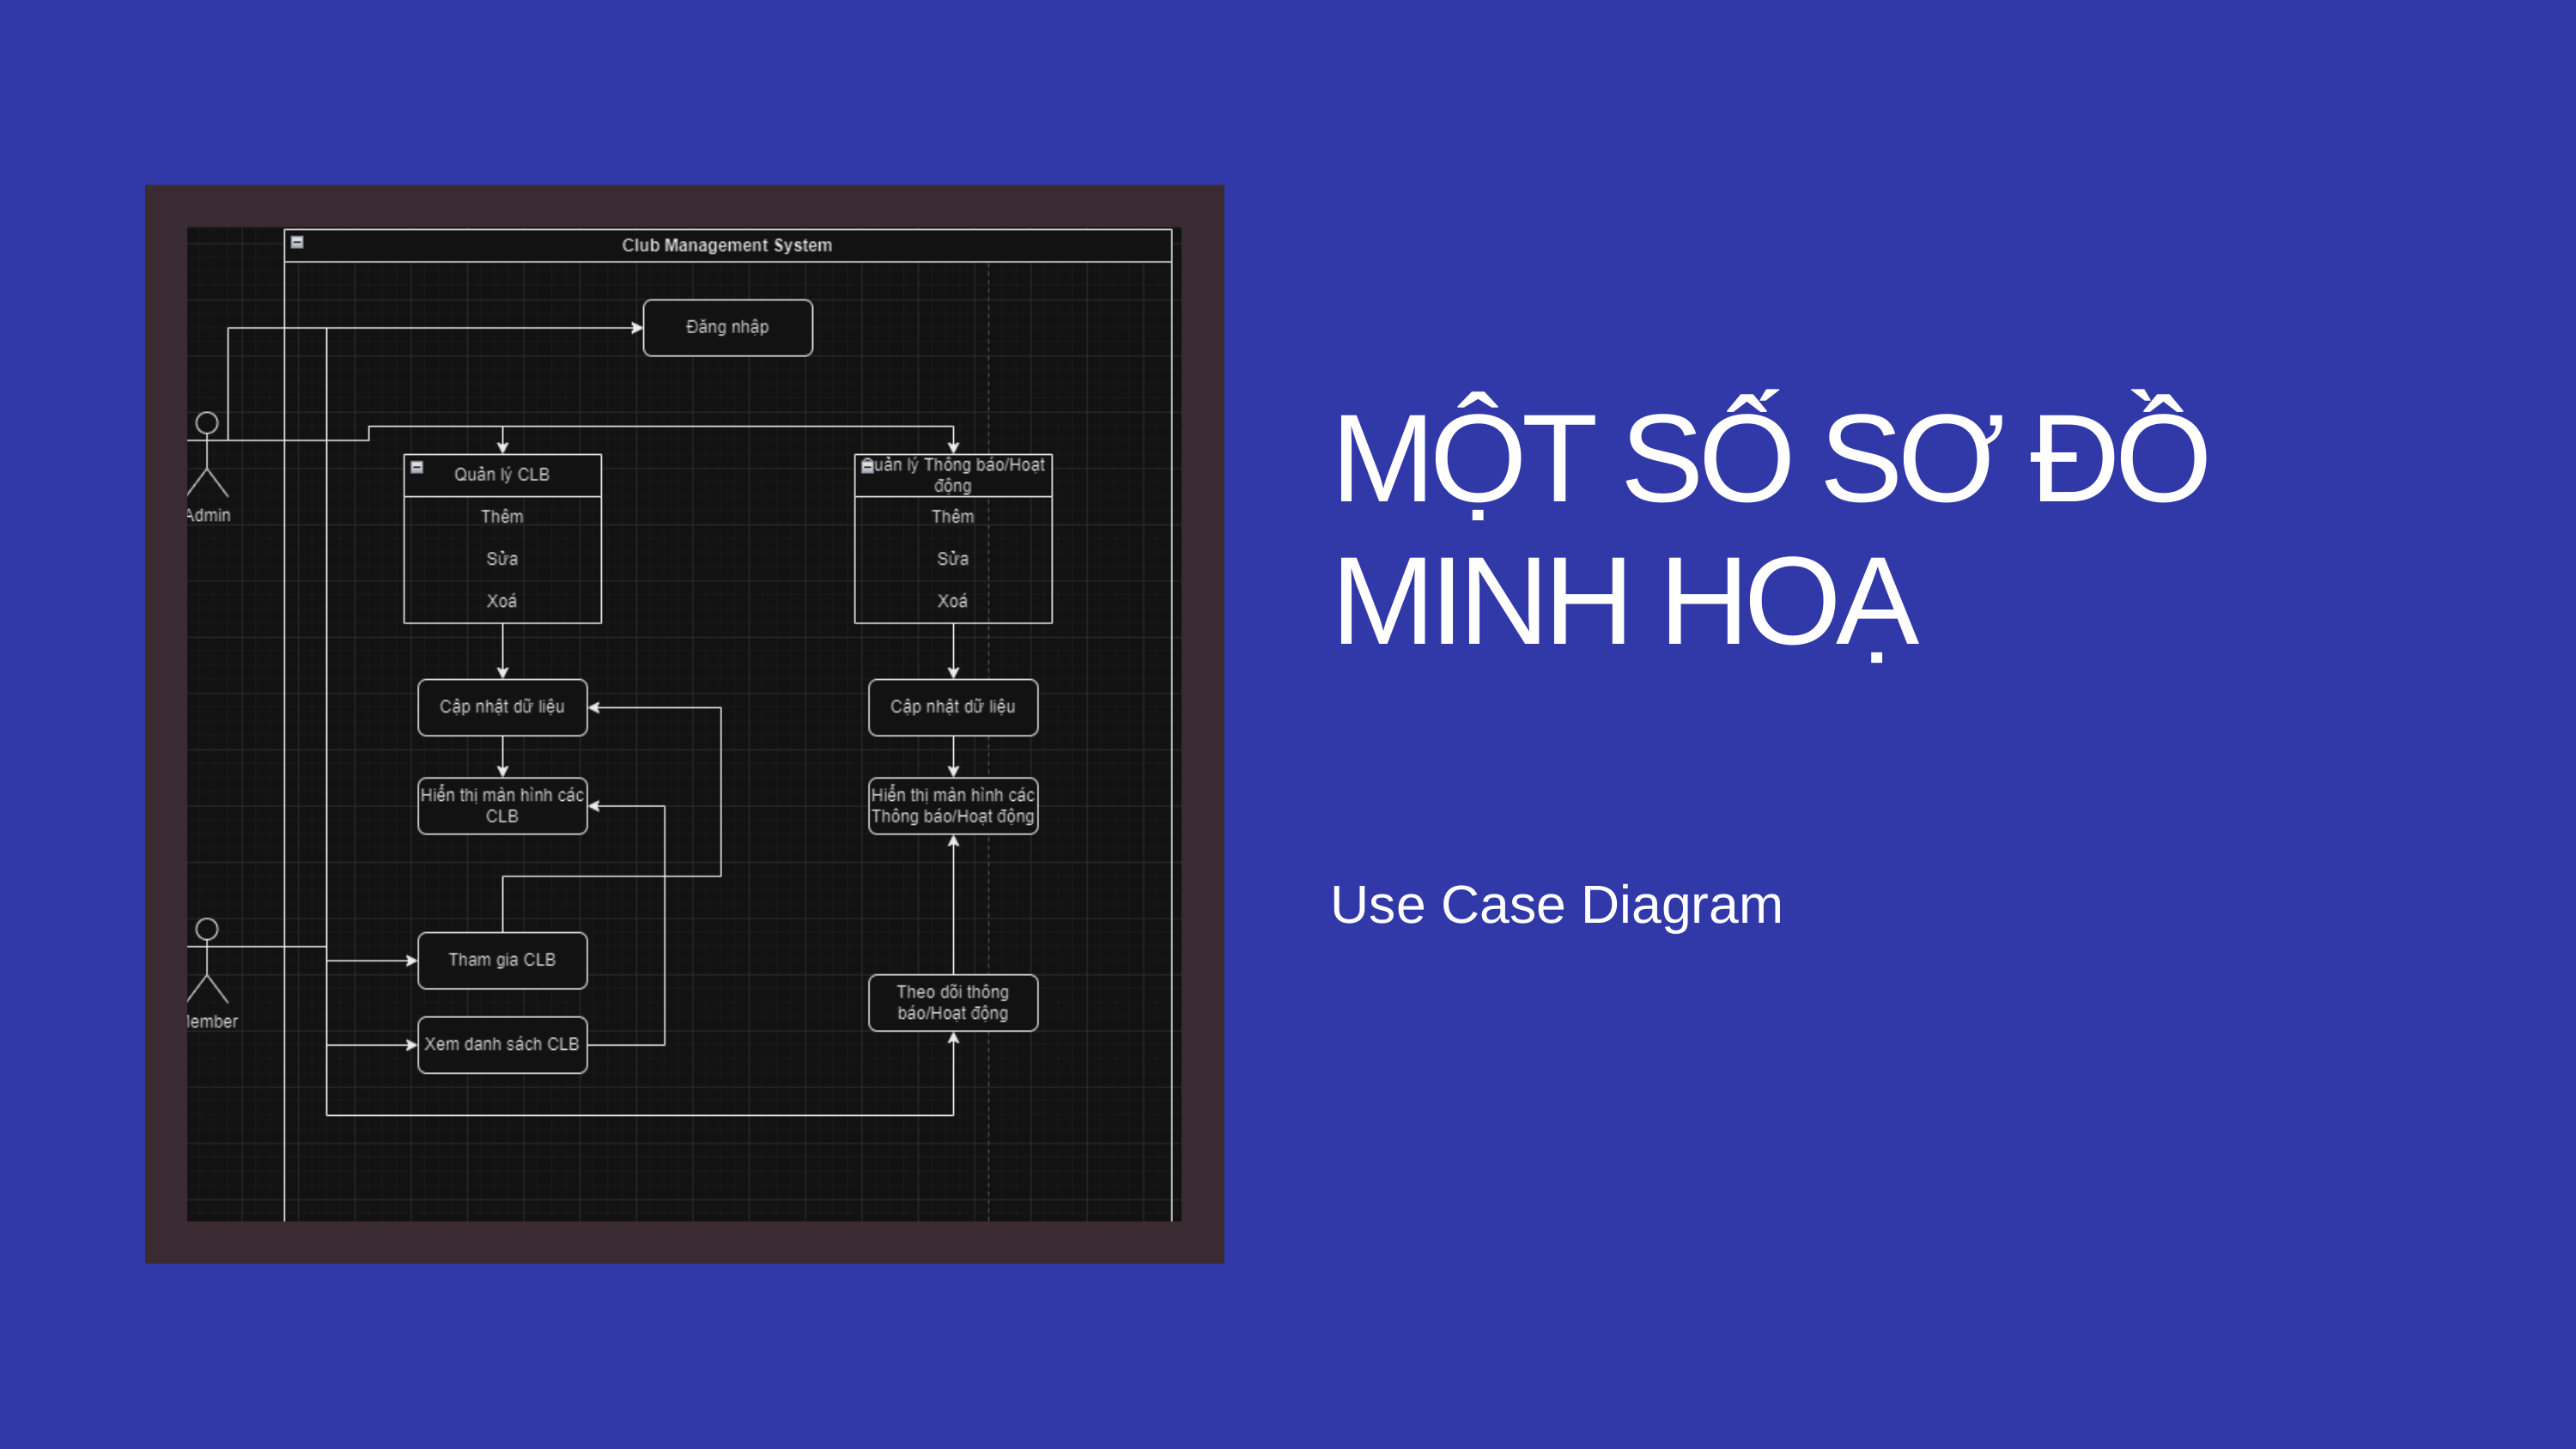

MỘT SỐ SƠ ĐỒ MINH HOẠ
Use Case Diagram